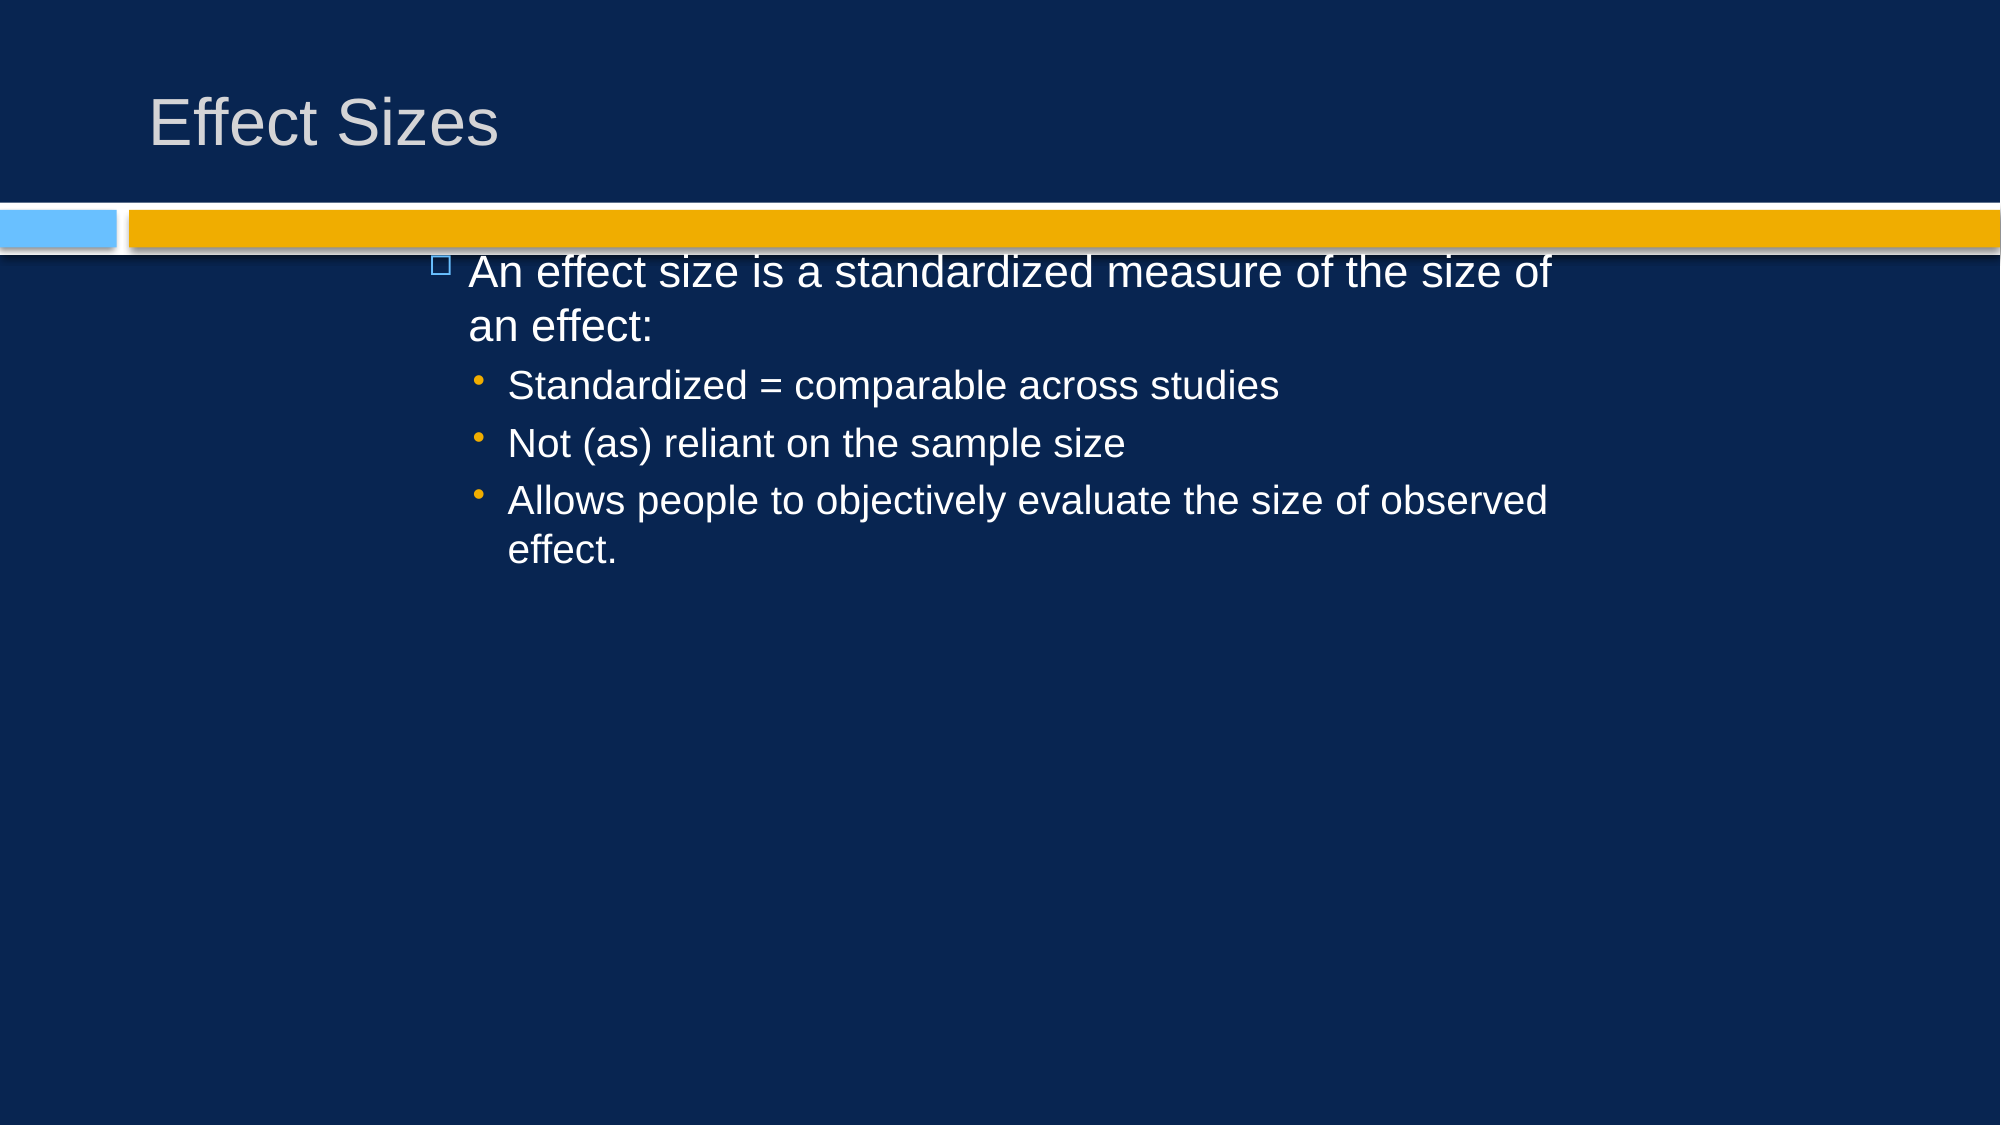

# Effect Sizes
An effect size is a standardized measure of the size of an effect:
Standardized = comparable across studies
Not (as) reliant on the sample size
Allows people to objectively evaluate the size of observed effect.